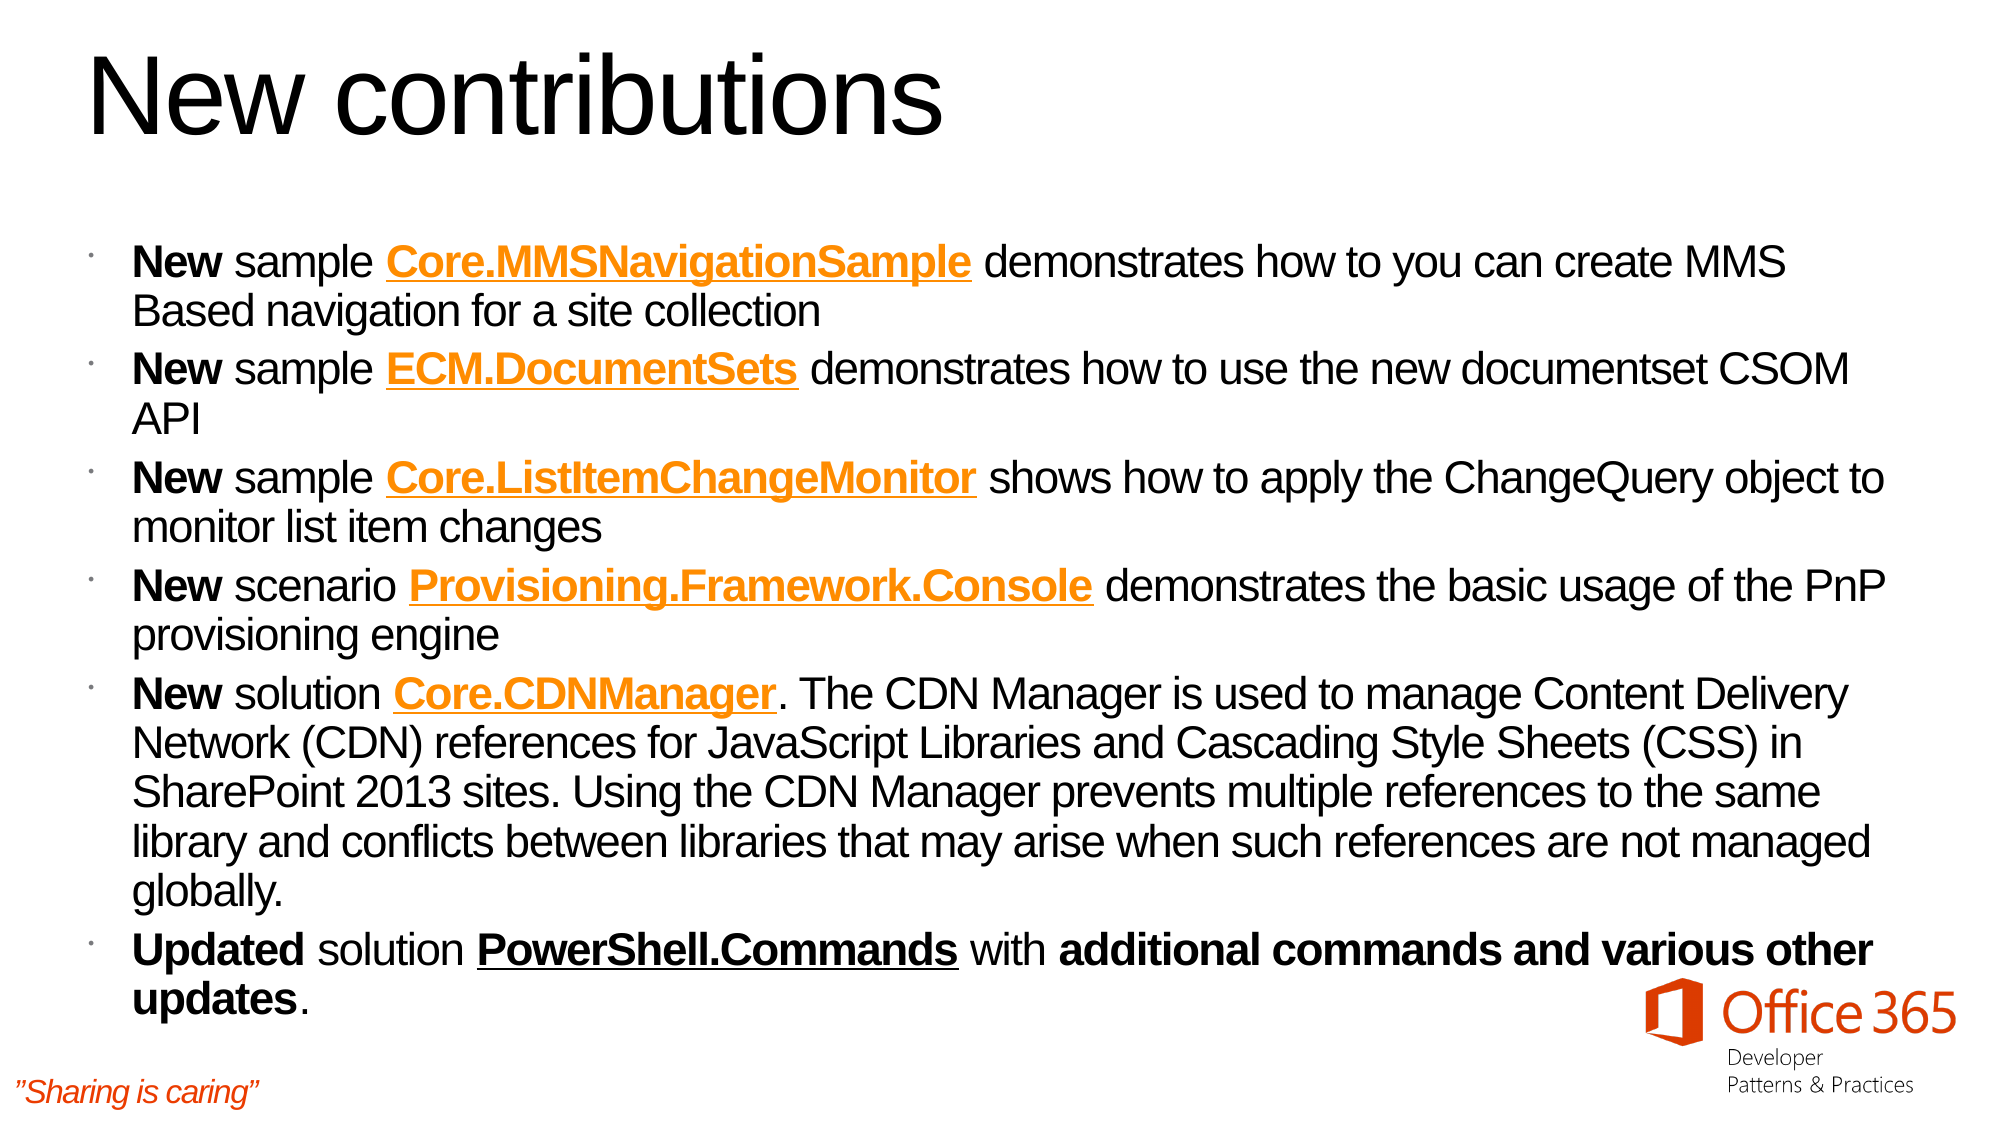

# New contributions
New sample Core.MMSNavigationSample demonstrates how to you can create MMS Based navigation for a site collection
New sample ECM.DocumentSets demonstrates how to use the new documentset CSOM API
New sample Core.ListItemChangeMonitor shows how to apply the ChangeQuery object to monitor list item changes
New scenario Provisioning.Framework.Console demonstrates the basic usage of the PnP provisioning engine
New solution Core.CDNManager. The CDN Manager is used to manage Content Delivery Network (CDN) references for JavaScript Libraries and Cascading Style Sheets (CSS) in SharePoint 2013 sites. Using the CDN Manager prevents multiple references to the same library and conflicts between libraries that may arise when such references are not managed globally.
Updated solution PowerShell.Commands with additional commands and various other updates.